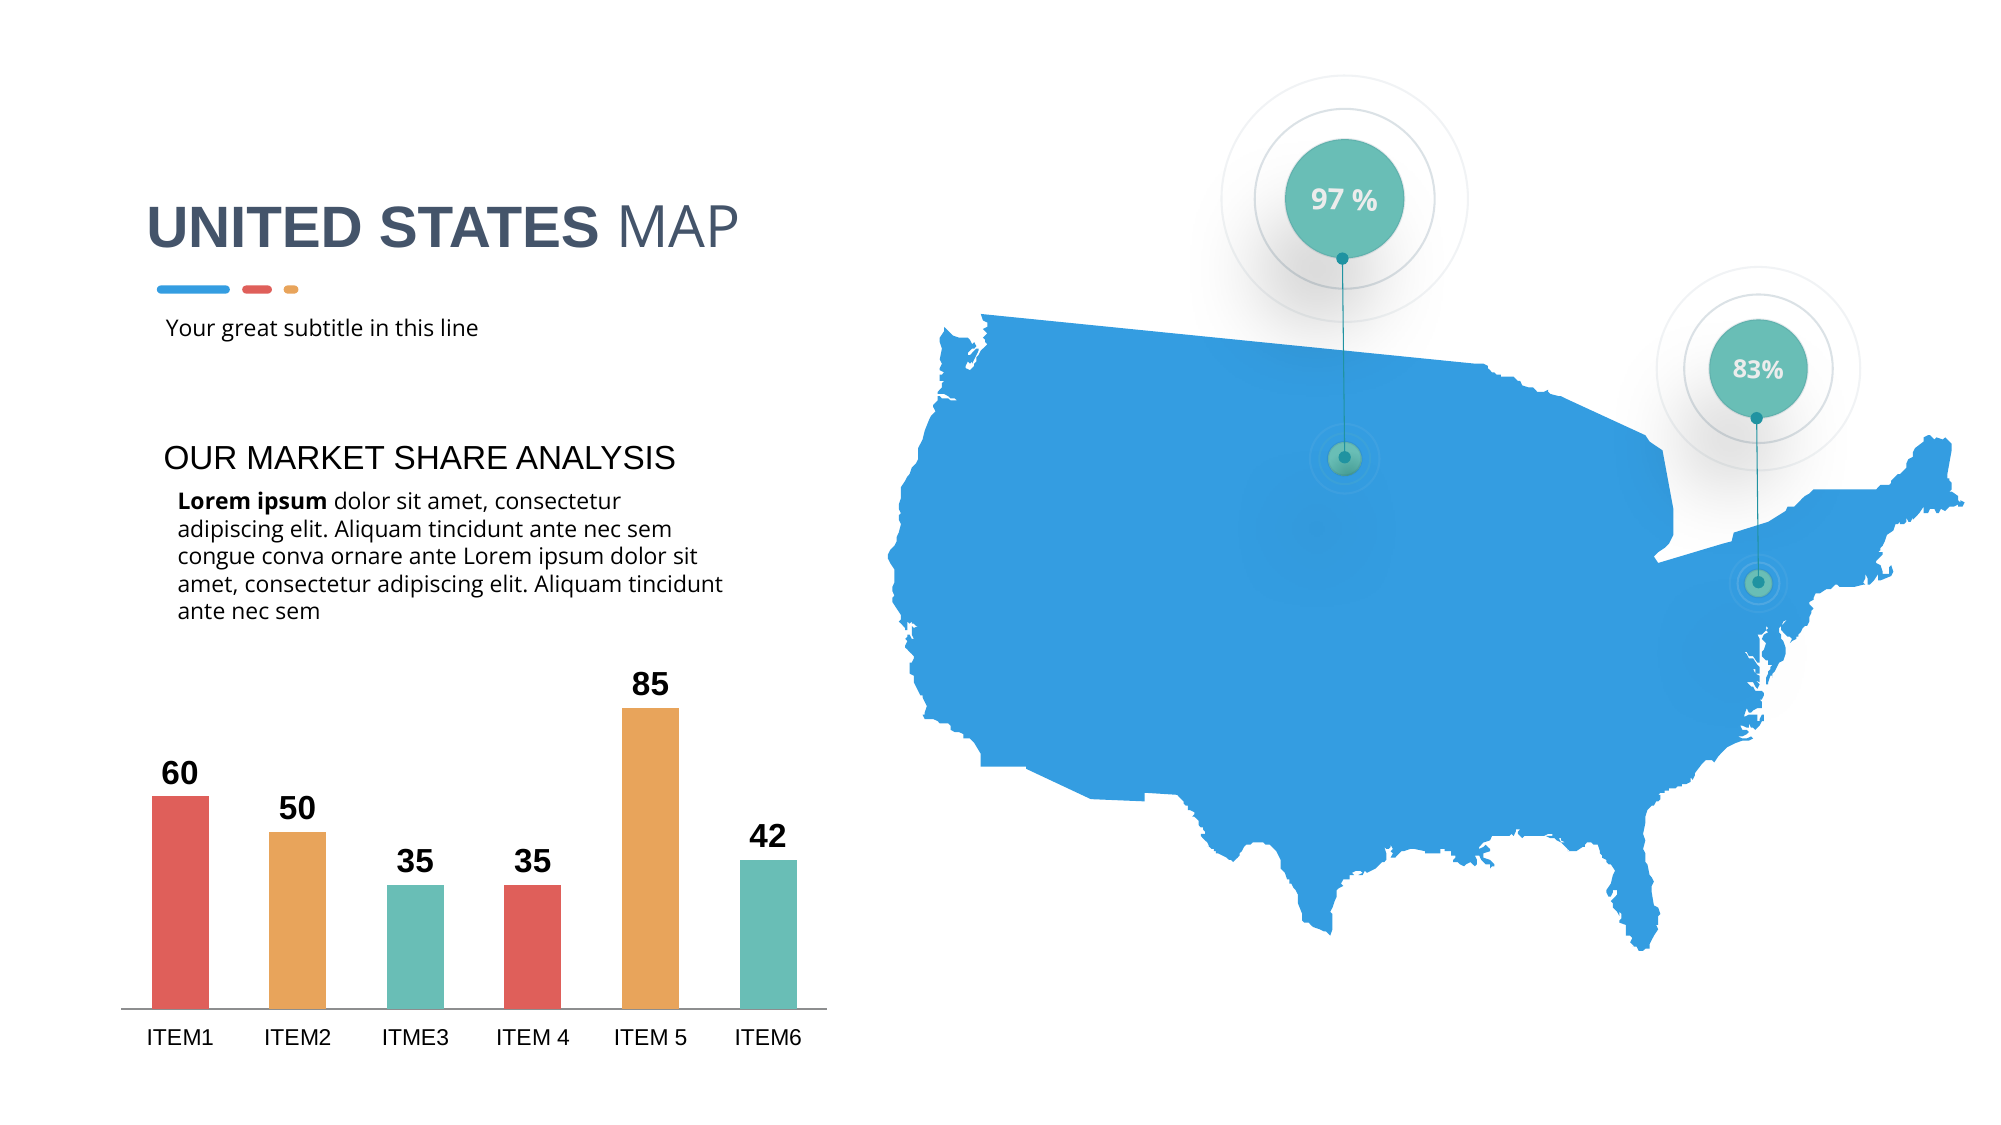

97 %

UNITED STATES MAP

83%

Your great subtitle in this line

OUR MARKET SHARE ANALYSIS
Lorem ipsum dolor sit amet, consectetur adipiscing elit. Aliquam tincidunt ante nec sem congue conva ornare ante Lorem ipsum dolor sit amet, consectetur adipiscing elit. Aliquam tincidunt ante nec sem

### Chart

| Category | Series 1 |
|---|---|
| ITEM1 | 60.0 |
| ITEM2 | 50.0 |
| ITME3 | 35.0 |
| ITEM 4 | 35.0 |
| ITEM 5 | 85.0 |
| ITEM6 | 42.0 |